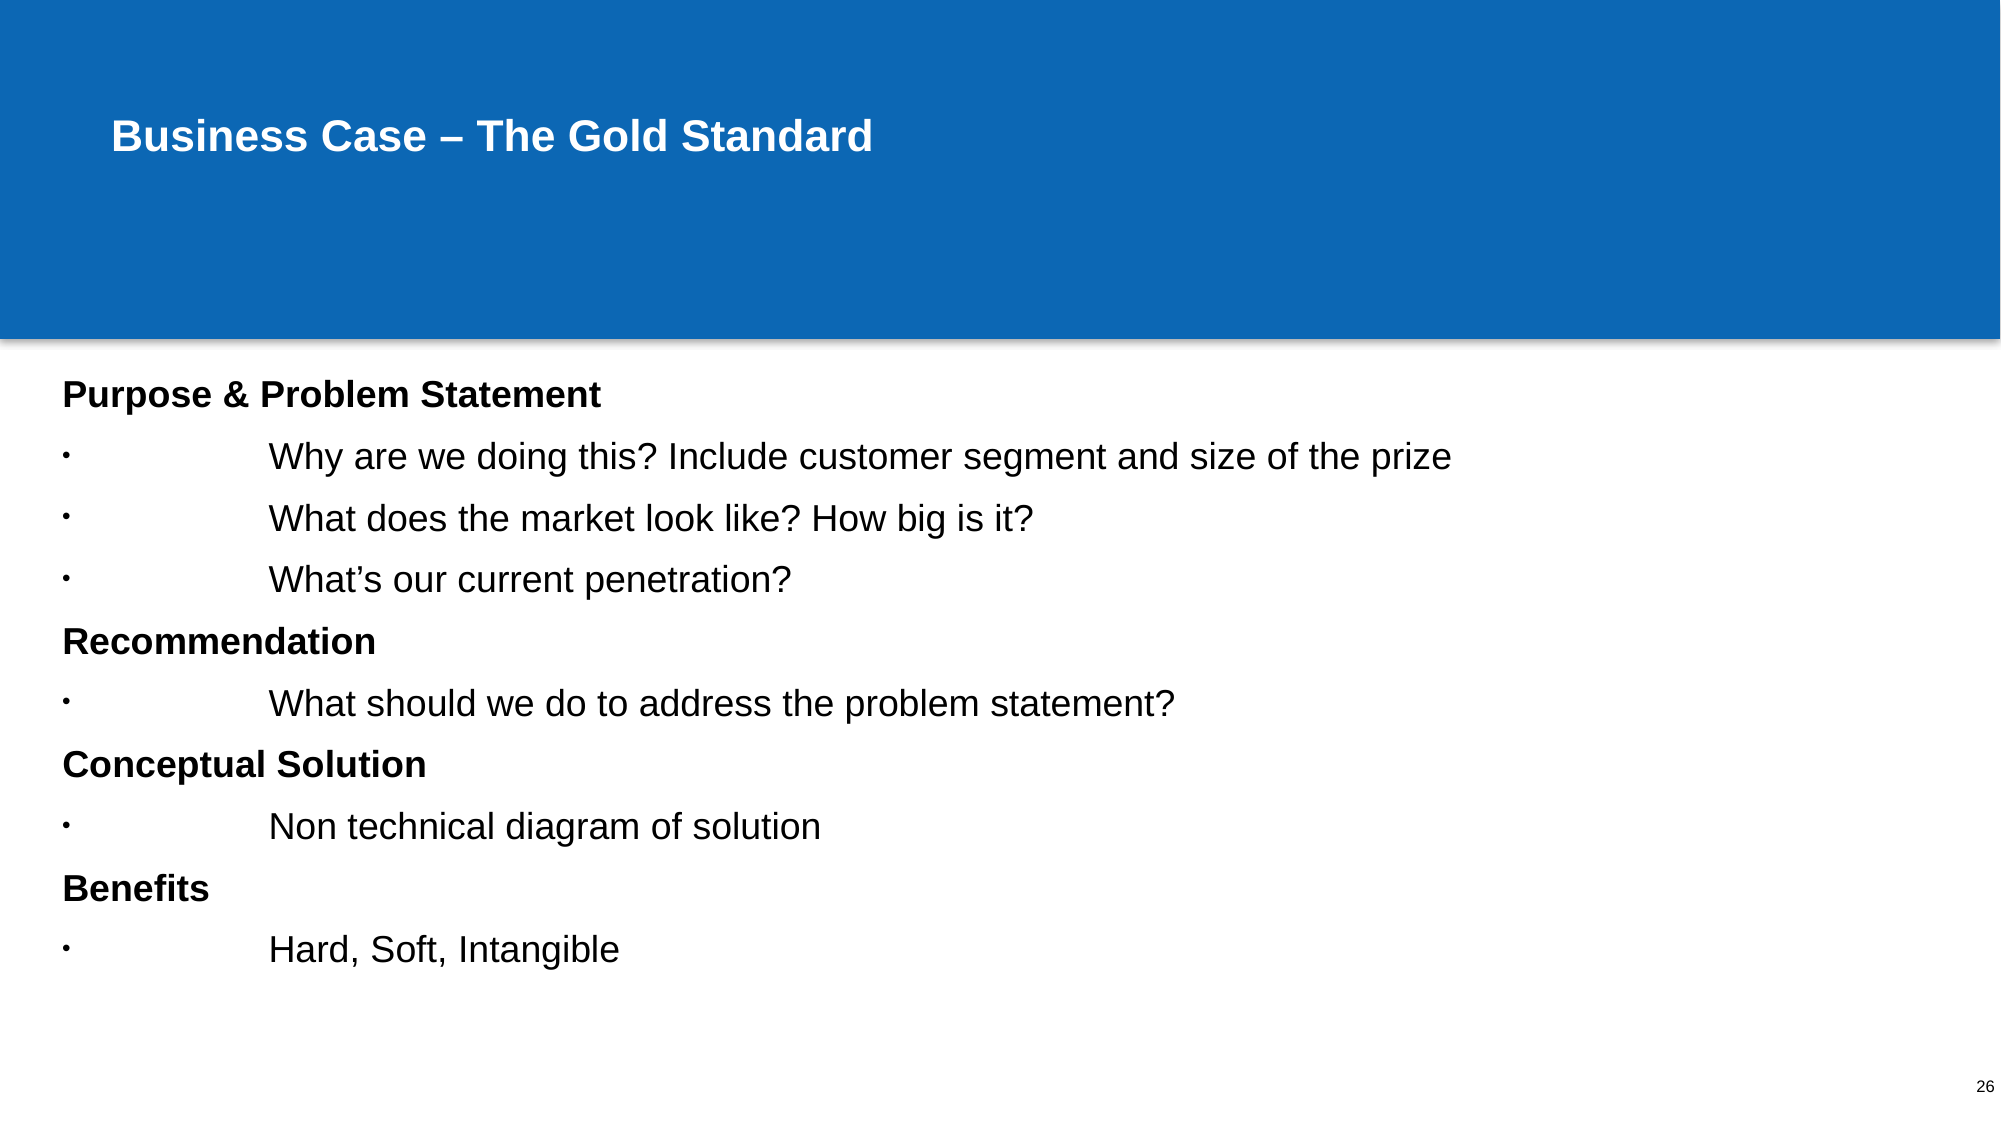

# Business Case – The Gold Standard
Purpose & Problem Statement
	Why are we doing this? Include customer segment and size of the prize
	What does the market look like? How big is it?
	What’s our current penetration?
Recommendation
	What should we do to address the problem statement?
Conceptual Solution
	Non technical diagram of solution
Benefits
	Hard, Soft, Intangible